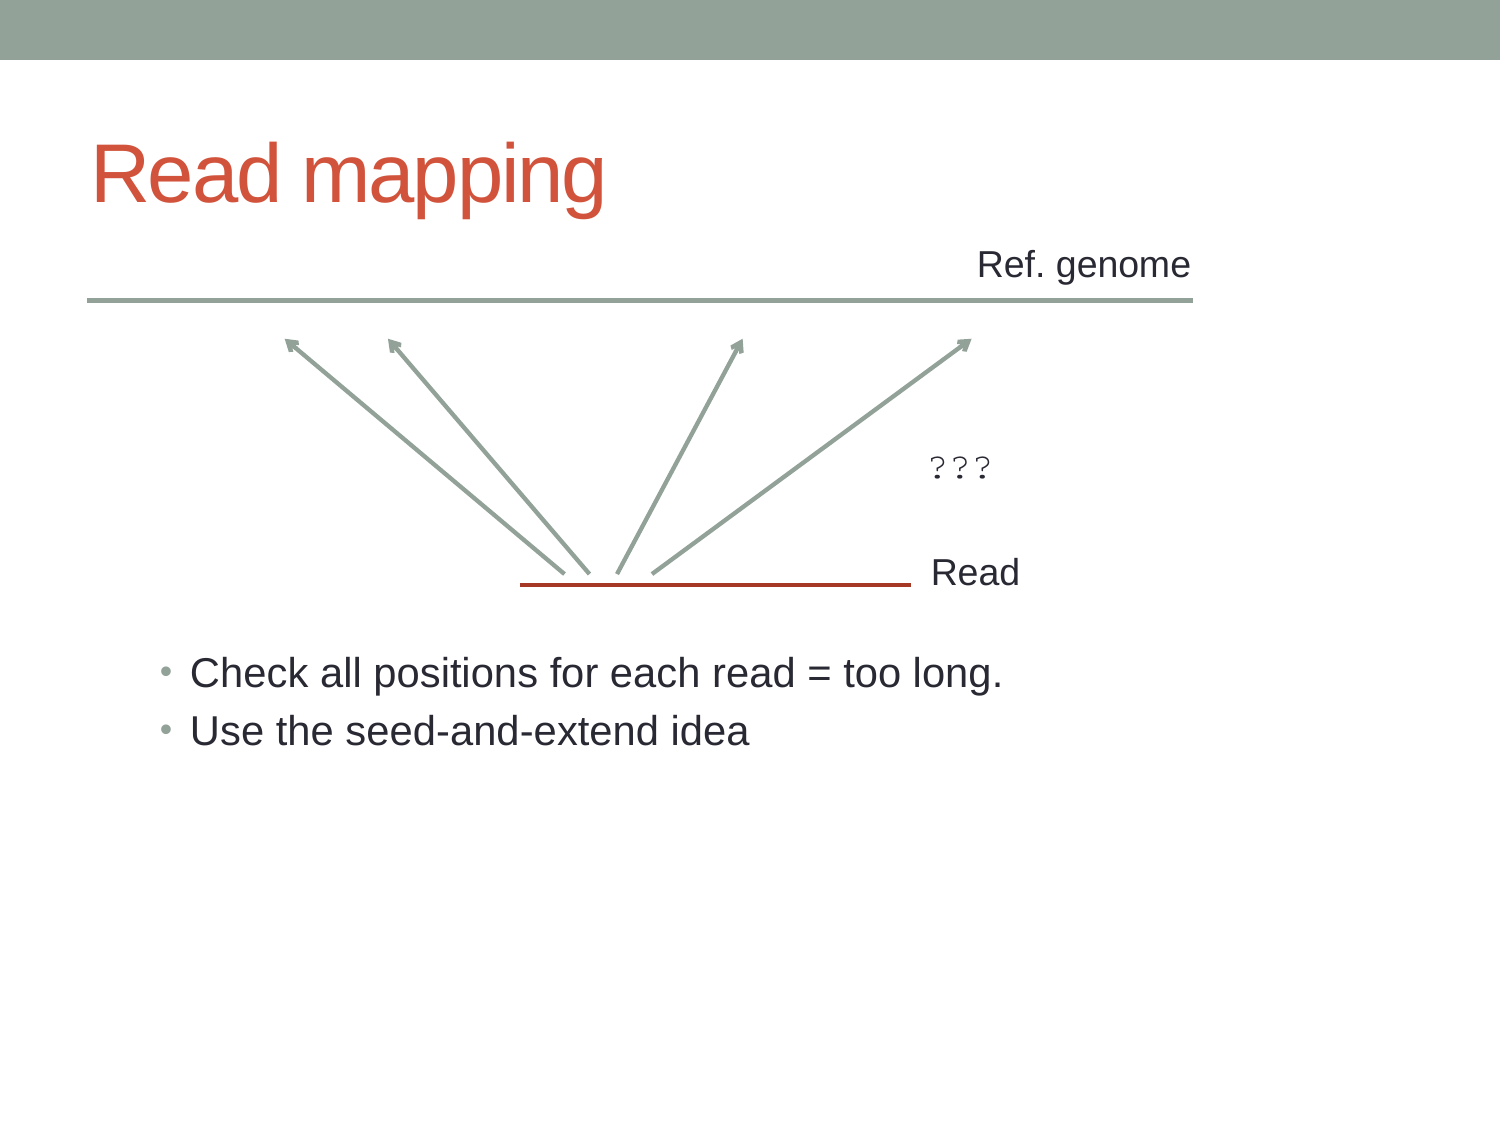

# Read mapping
Ref. genome

???
Read
Check all positions for each read = too long.
Use the seed-and-extend idea